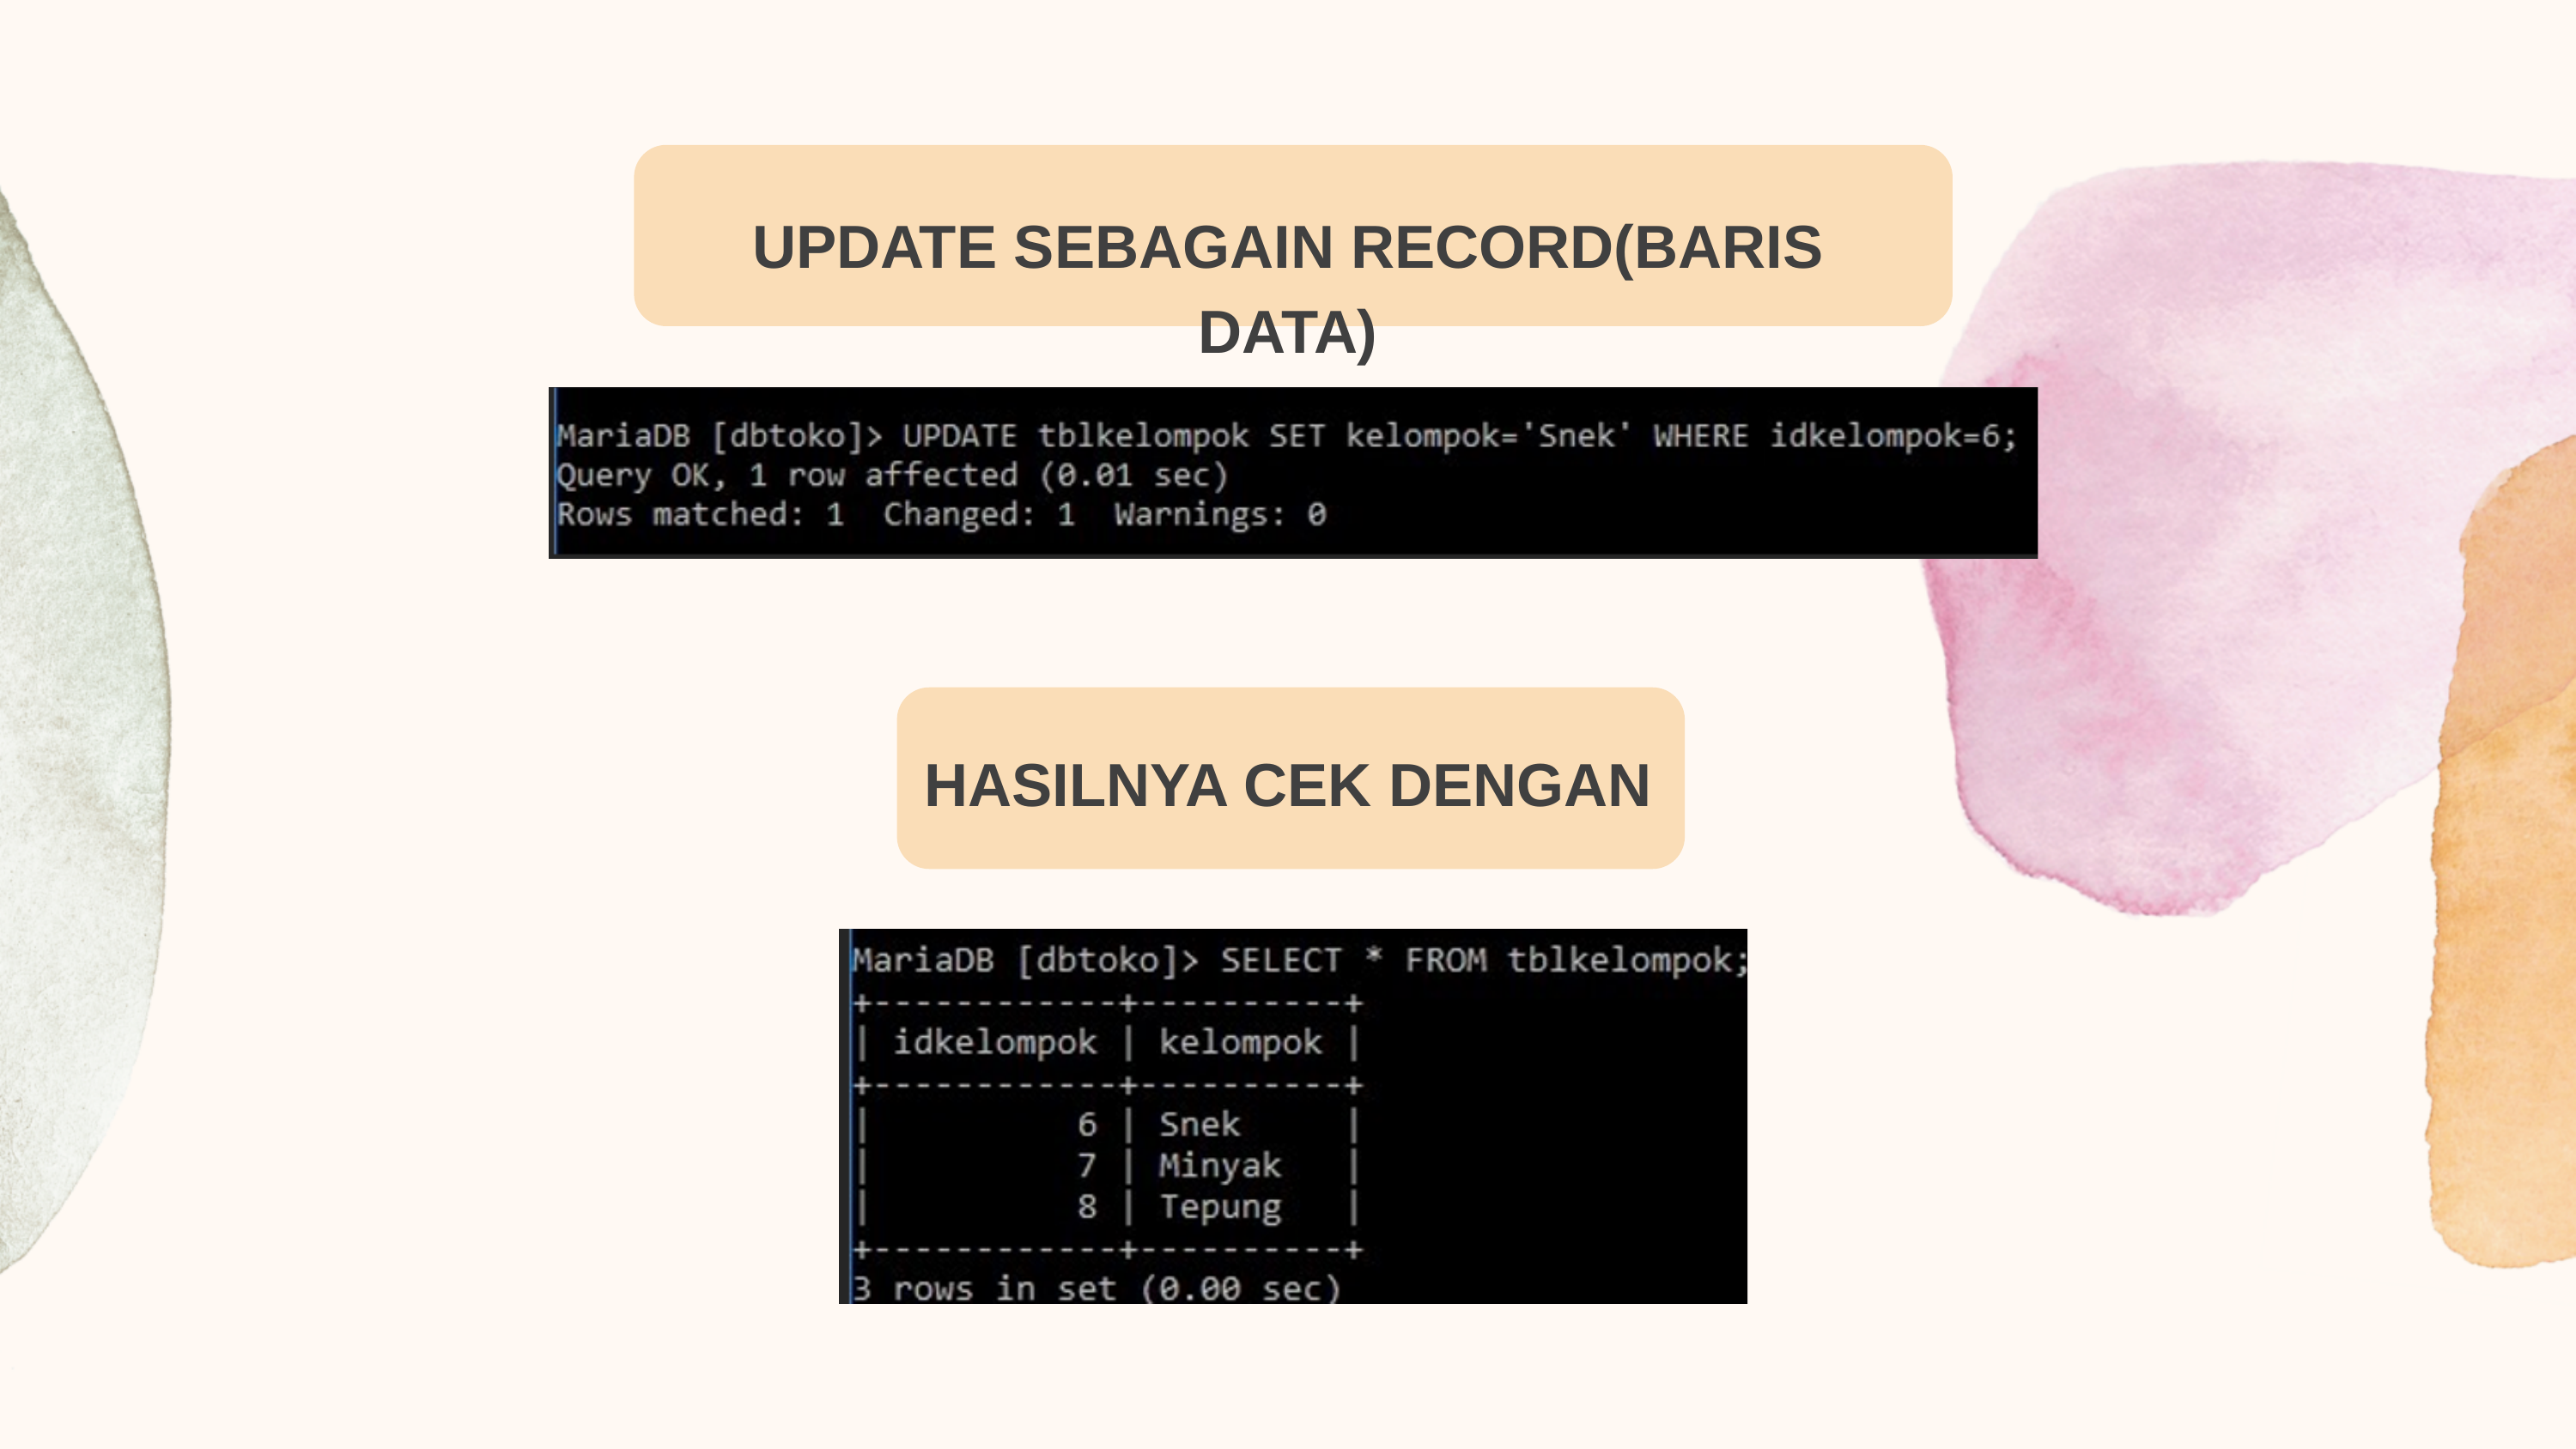

UPDATE SEBAGAIN RECORD(BARIS DATA)

HASILNYA CEK DENGAN